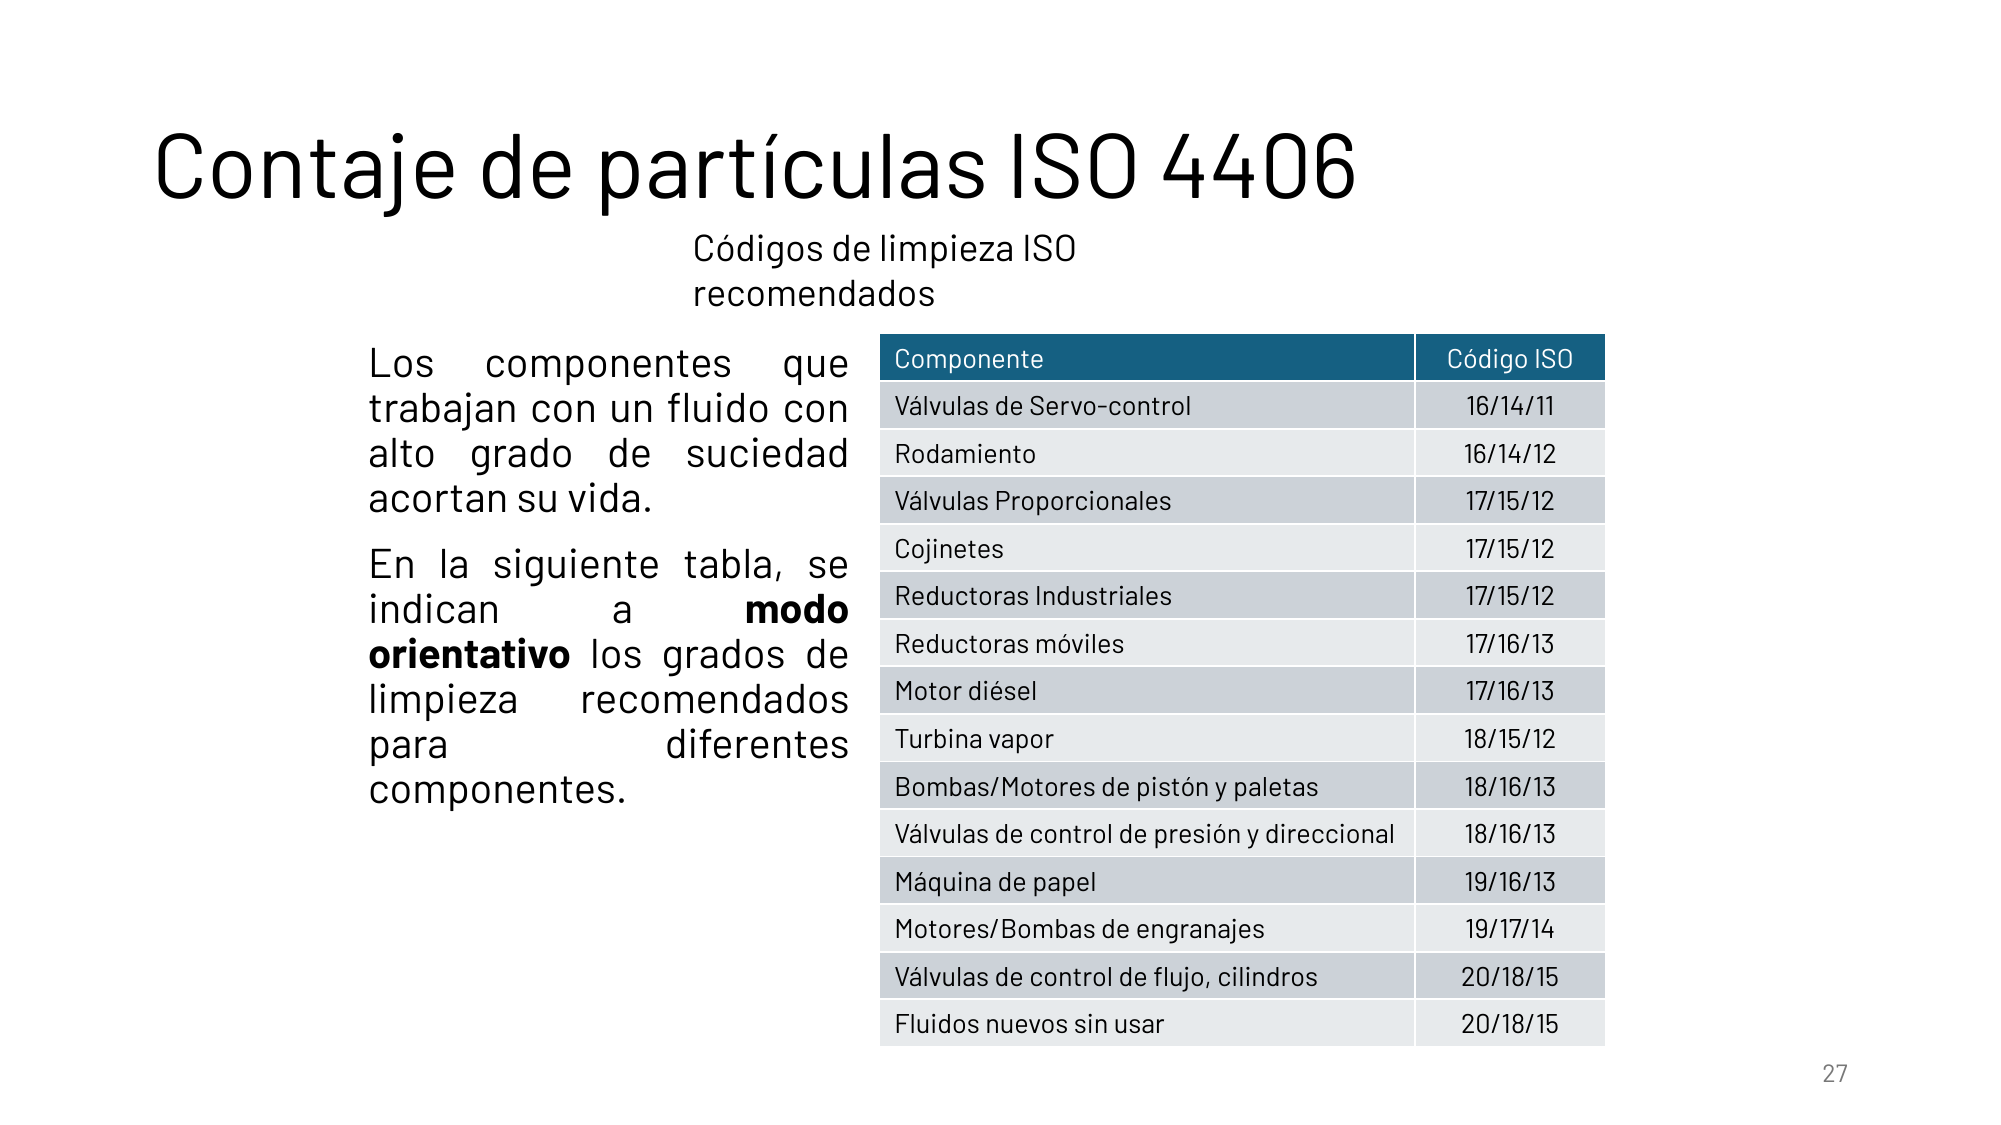

# Contaje de partículas ISO 4406
Códigos de limpieza ISO recomendados
Los componentes que trabajan con un fluido con alto grado de suciedad acortan su vida.
En la siguiente tabla, se indican a modo orientativo los grados de limpieza recomendados para diferentes componentes.
| Componente | Código ISO |
| --- | --- |
| Válvulas de Servo-control | 16/14/11 |
| Rodamiento | 16/14/12 |
| Válvulas Proporcionales | 17/15/12 |
| Cojinetes | 17/15/12 |
| Reductoras Industriales | 17/15/12 |
| Reductoras móviles | 17/16/13 |
| Motor diésel | 17/16/13 |
| Turbina vapor | 18/15/12 |
| Bombas/Motores de pistón y paletas | 18/16/13 |
| Válvulas de control de presión y direccional | 18/16/13 |
| Máquina de papel | 19/16/13 |
| Motores/Bombas de engranajes | 19/17/14 |
| Válvulas de control de flujo, cilindros | 20/18/15 |
| Fluidos nuevos sin usar | 20/18/15 |
27